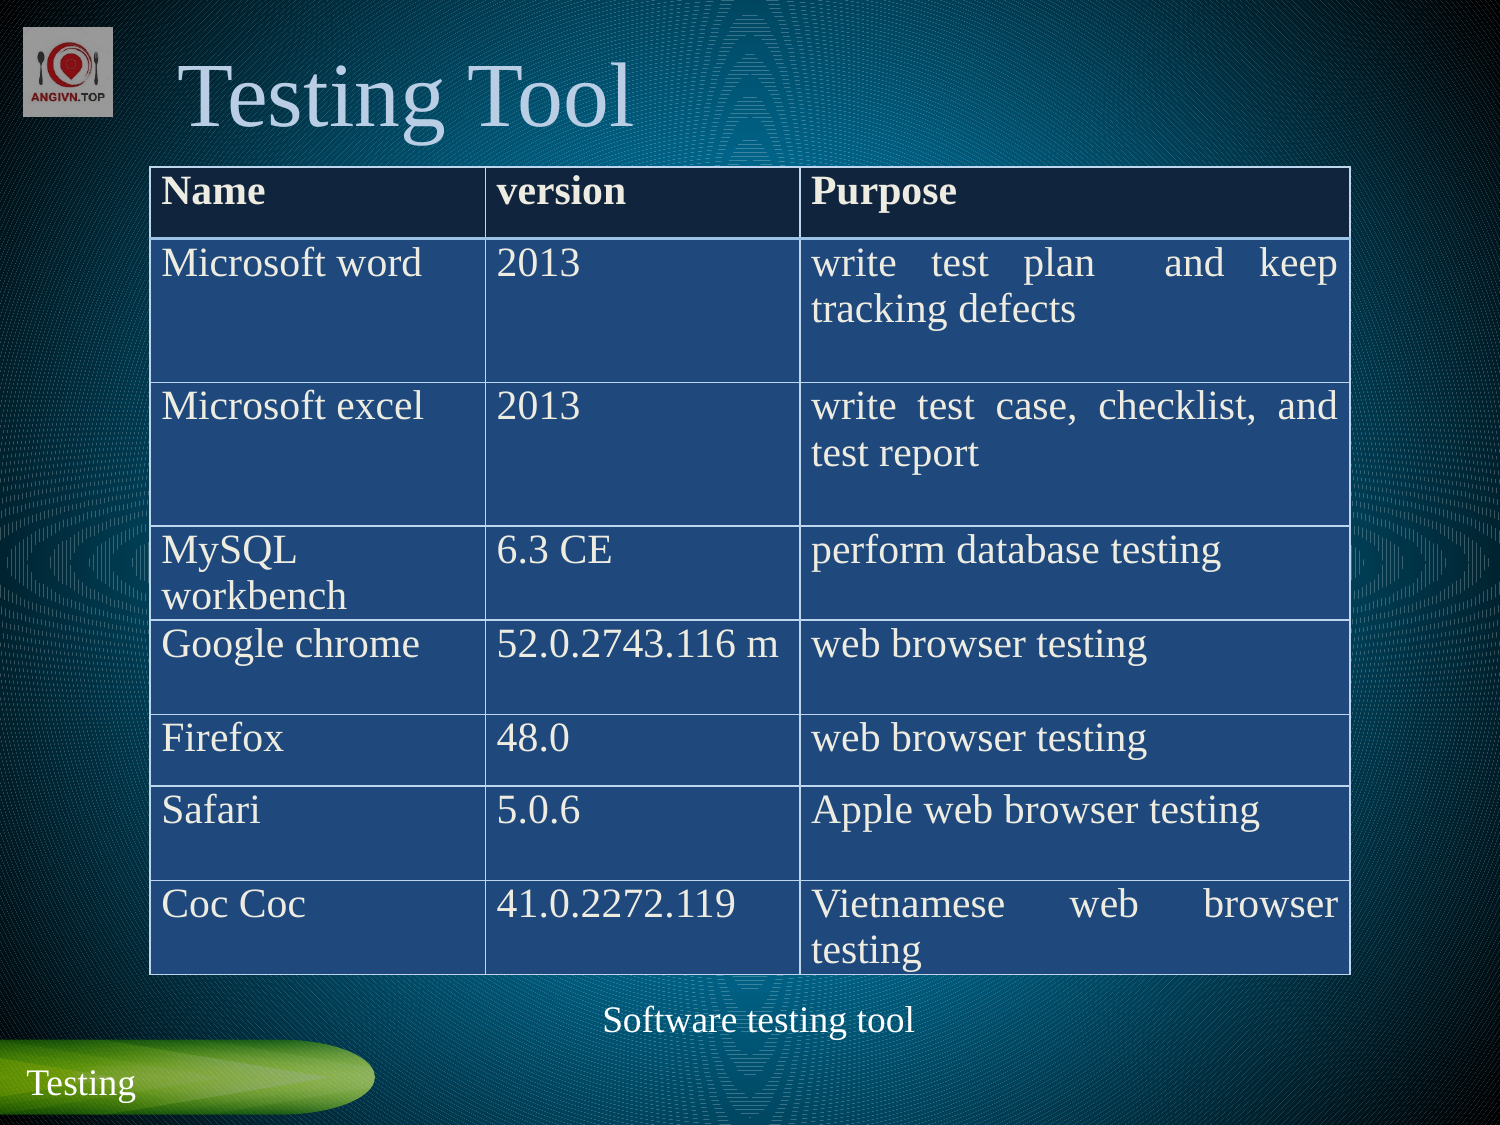

# Testing Tool
| Name | version | Purpose |
| --- | --- | --- |
| Microsoft word | 2013 | write test plan and keep tracking defects |
| Microsoft excel | 2013 | write test case, checklist, and test report |
| MySQL workbench | 6.3 CE | perform database testing |
| Google chrome | 52.0.2743.116 m | web browser testing |
| Firefox | 48.0 | web browser testing |
| Safari | 5.0.6 | Apple web browser testing |
| Coc Coc | 41.0.2272.119 | Vietnamese web browser testing |
Software testing tool
Testing